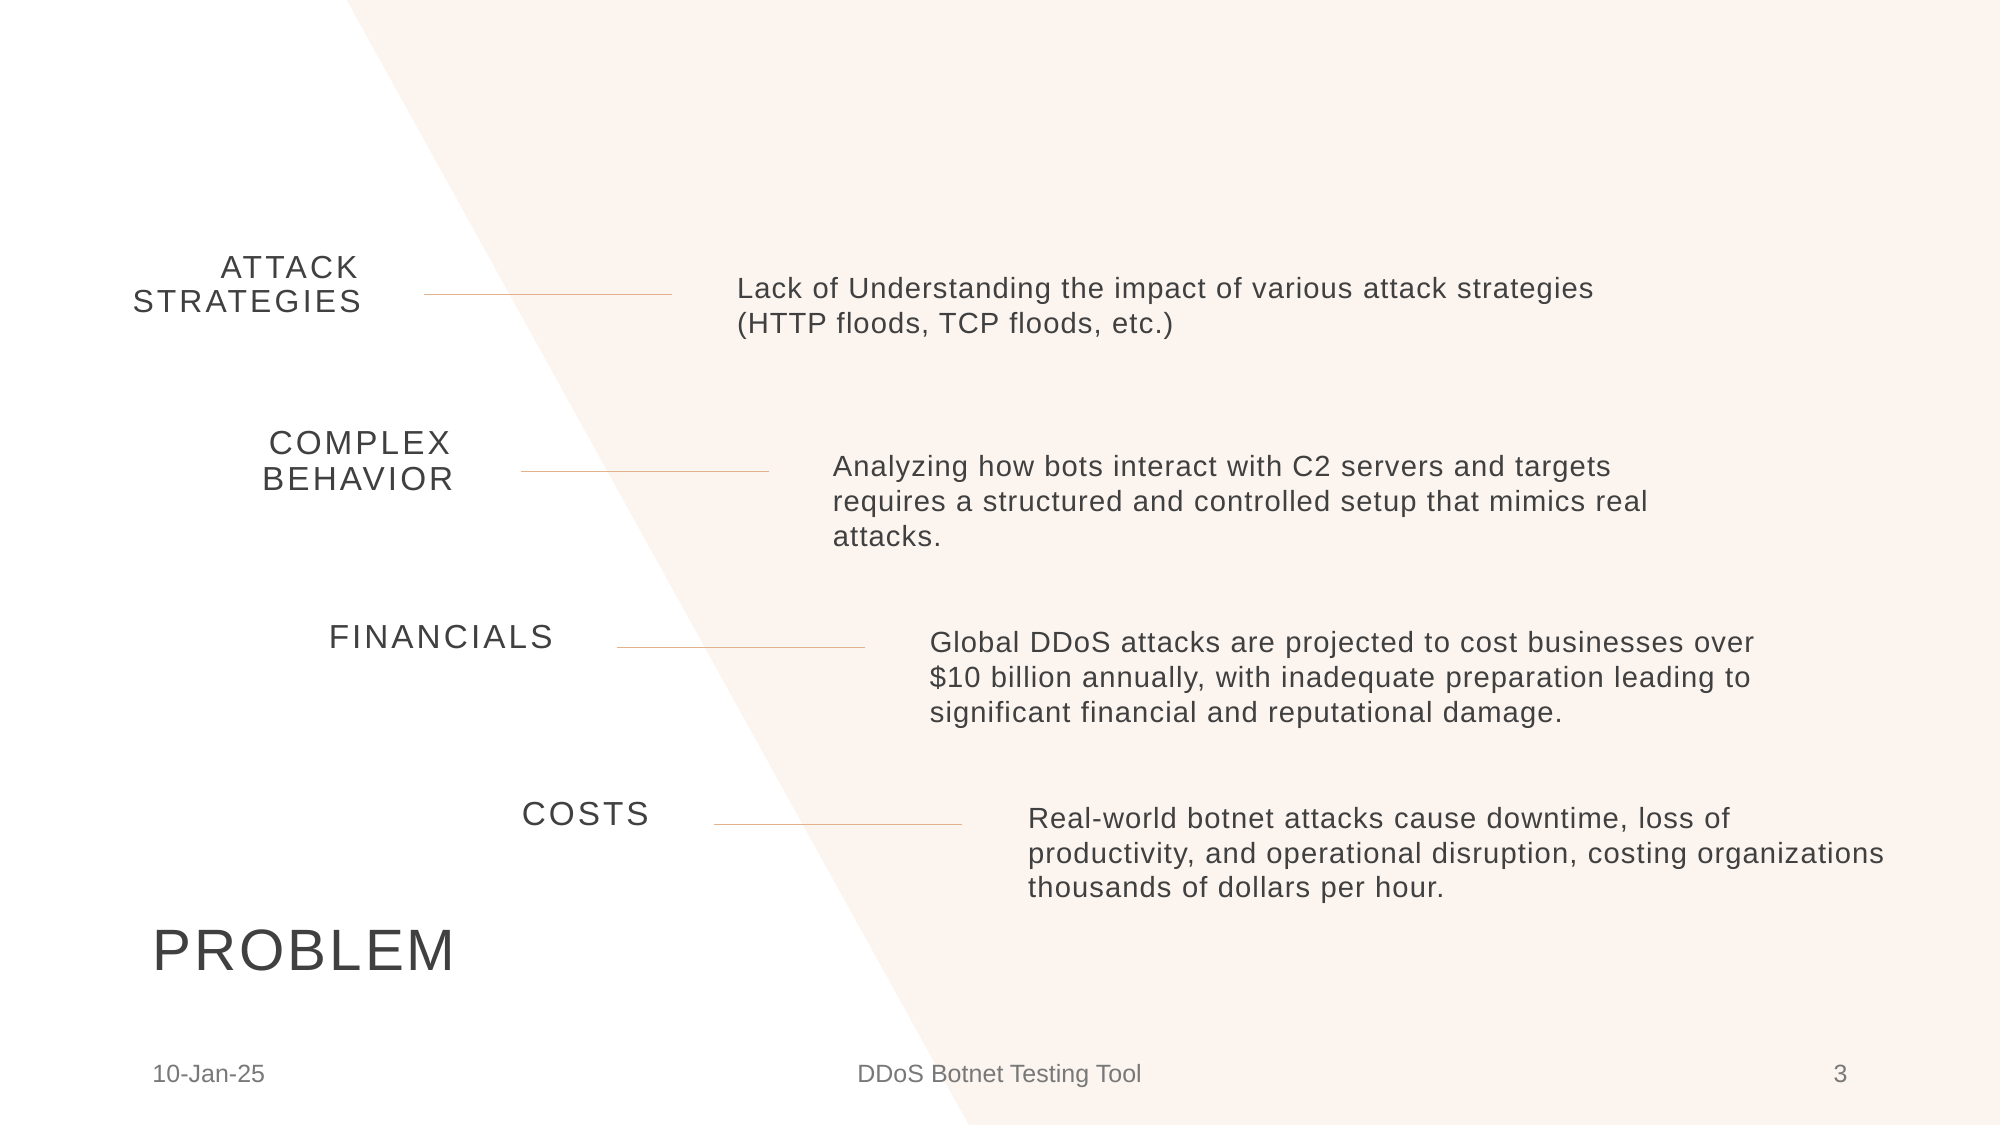

Attack Strategies
Lack of Understanding the impact of various attack strategies (HTTP floods, TCP floods, etc.)
Complex Behavior
Analyzing how bots interact with C2 servers and targets requires a structured and controlled setup that mimics real attacks.
FINANCIALS
Global DDoS attacks are projected to cost businesses over $10 billion annually, with inadequate preparation leading to significant financial and reputational damage.
COSTS
Real-world botnet attacks cause downtime, loss of productivity, and operational disruption, costing organizations thousands of dollars per hour.
# PROBLEM
10-Jan-25
DDoS Botnet Testing Tool
3